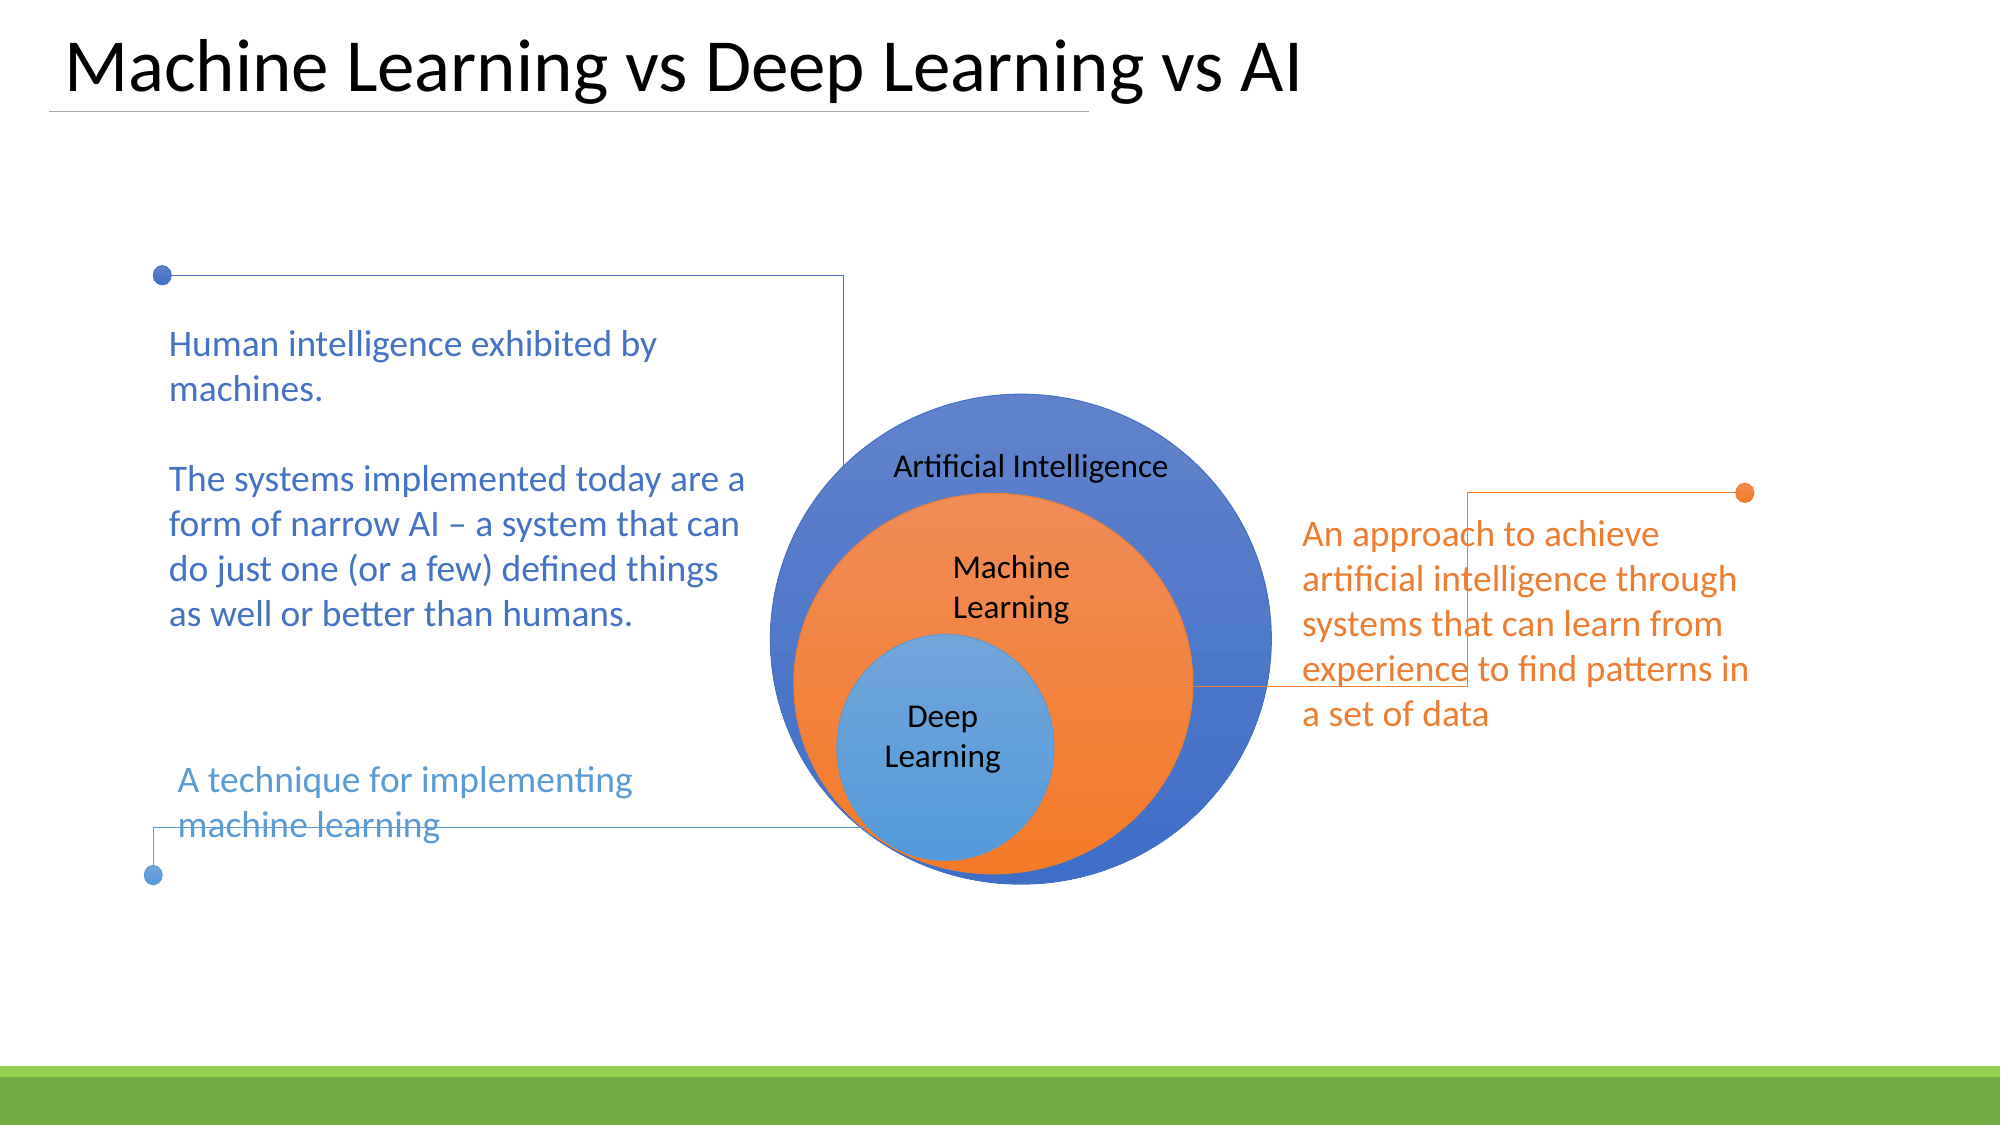

# Machine Learning vs Deep Learning vs AI

Human intelligence exhibited by machines.

The systems implemented today are a form of narrow AI – a system that can do just one (or a few) defined things as well or better than humans.

Artificial Intelligence

An approach to achieve artificial intelligence through systems that can learn from experience to find patterns in a set of data
Machine Learning

Deep Learning
A technique for implementing machine learning